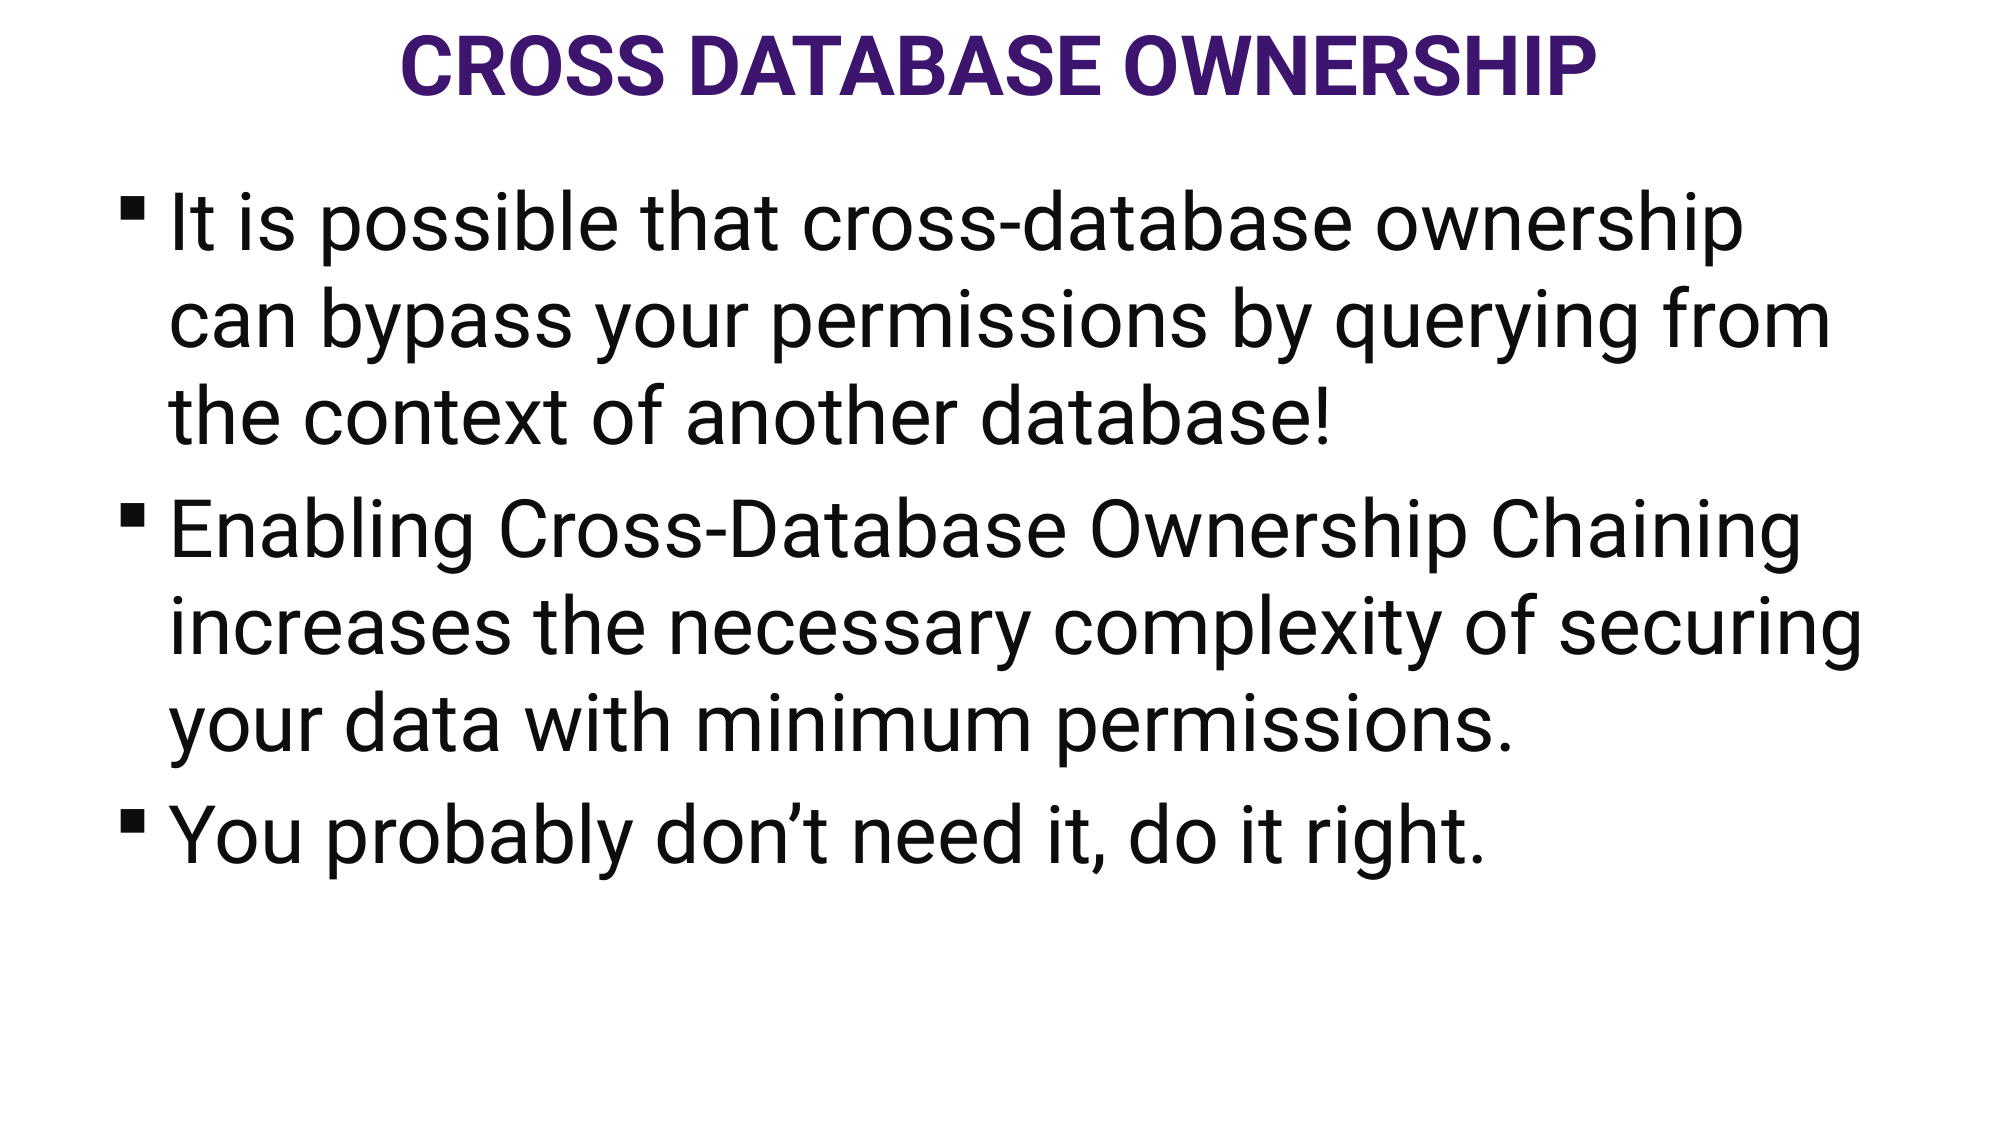

# Cross database ownership
It is possible that cross-database ownership can bypass your permissions by querying from the context of another database!
Enabling Cross-Database Ownership Chaining increases the necessary complexity of securing your data with minimum permissions.
You probably don’t need it, do it right.